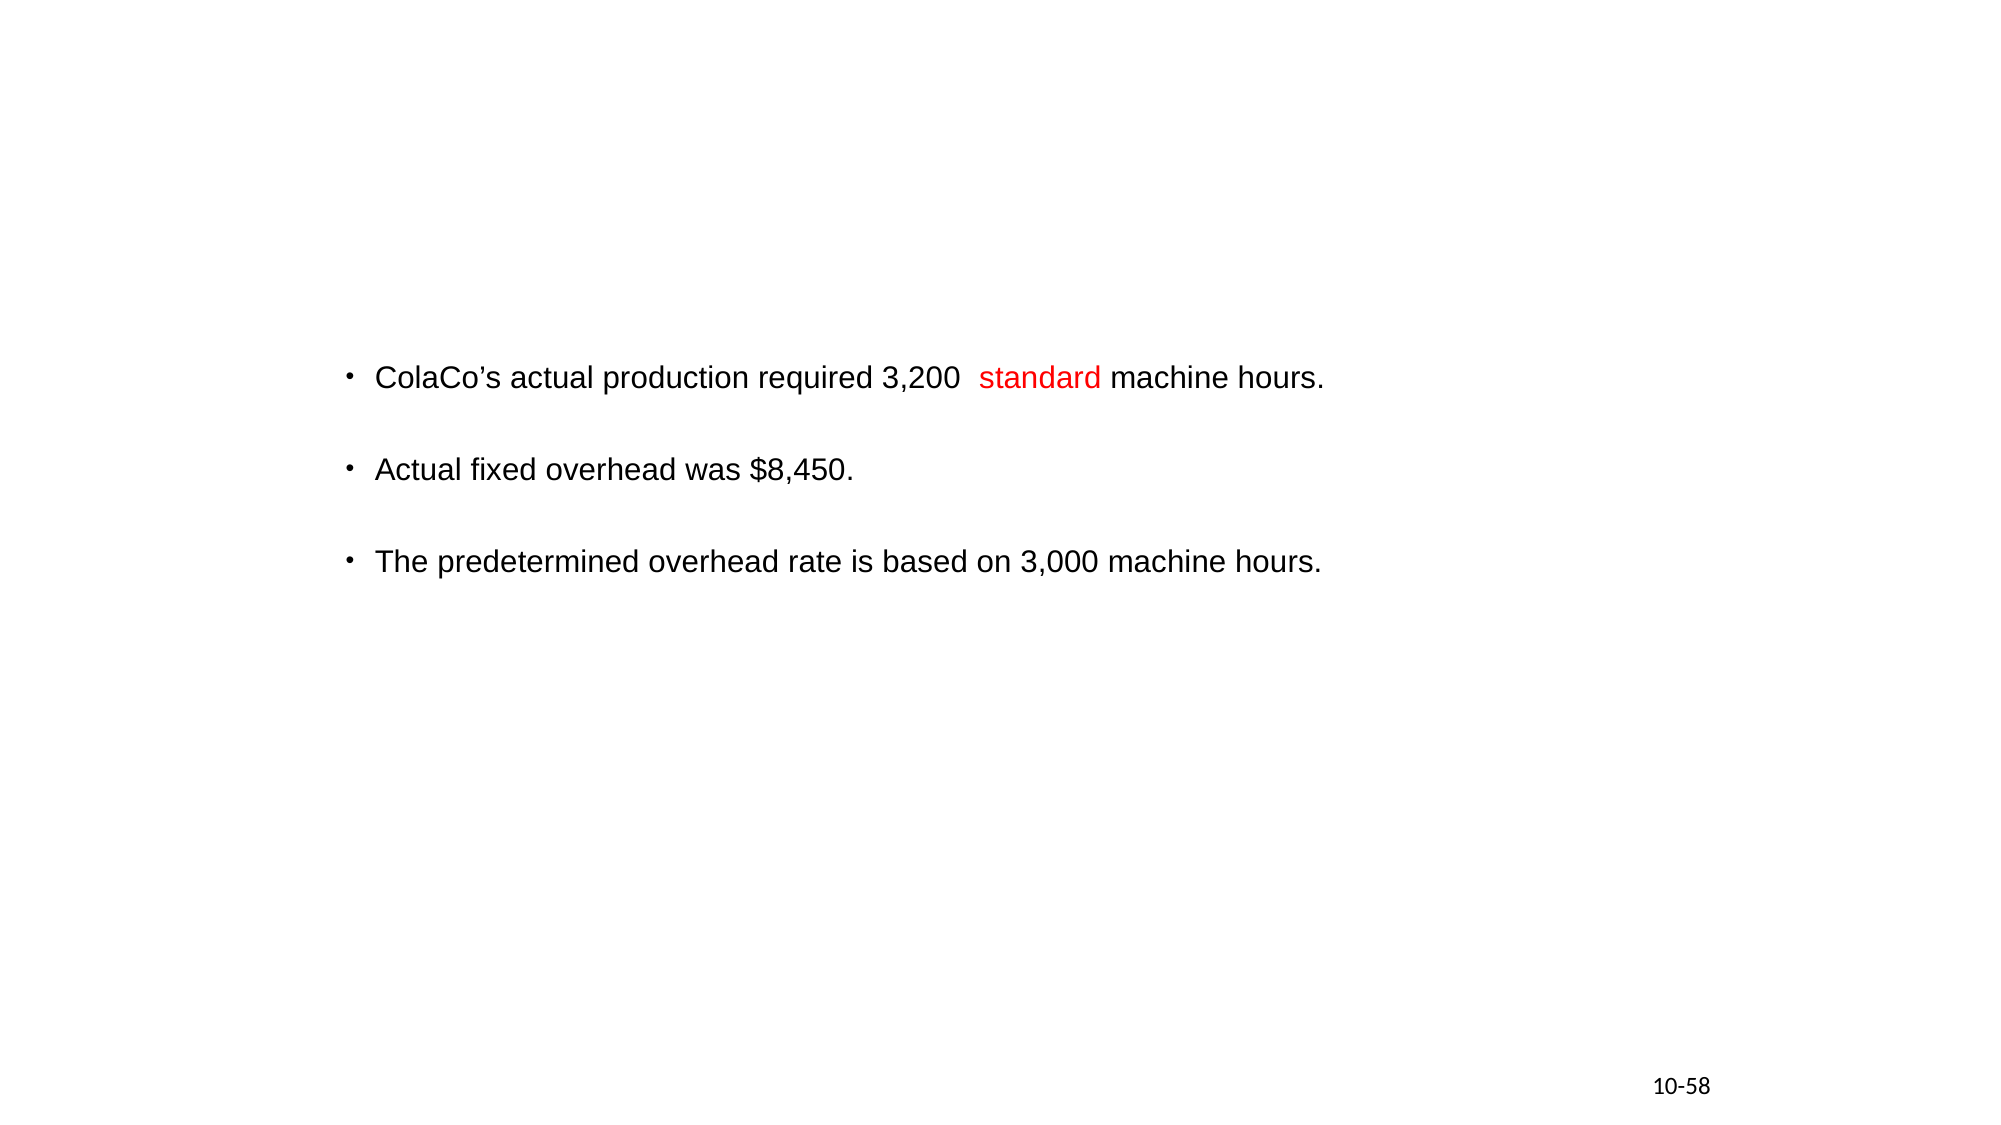

# Fixed Overhead Variances – Example Part 1
ColaCo’s actual production required 3,200  standard machine hours.

Actual fixed overhead was $8,450.

The predetermined overhead rate is based on 3,000 machine hours.
10-58